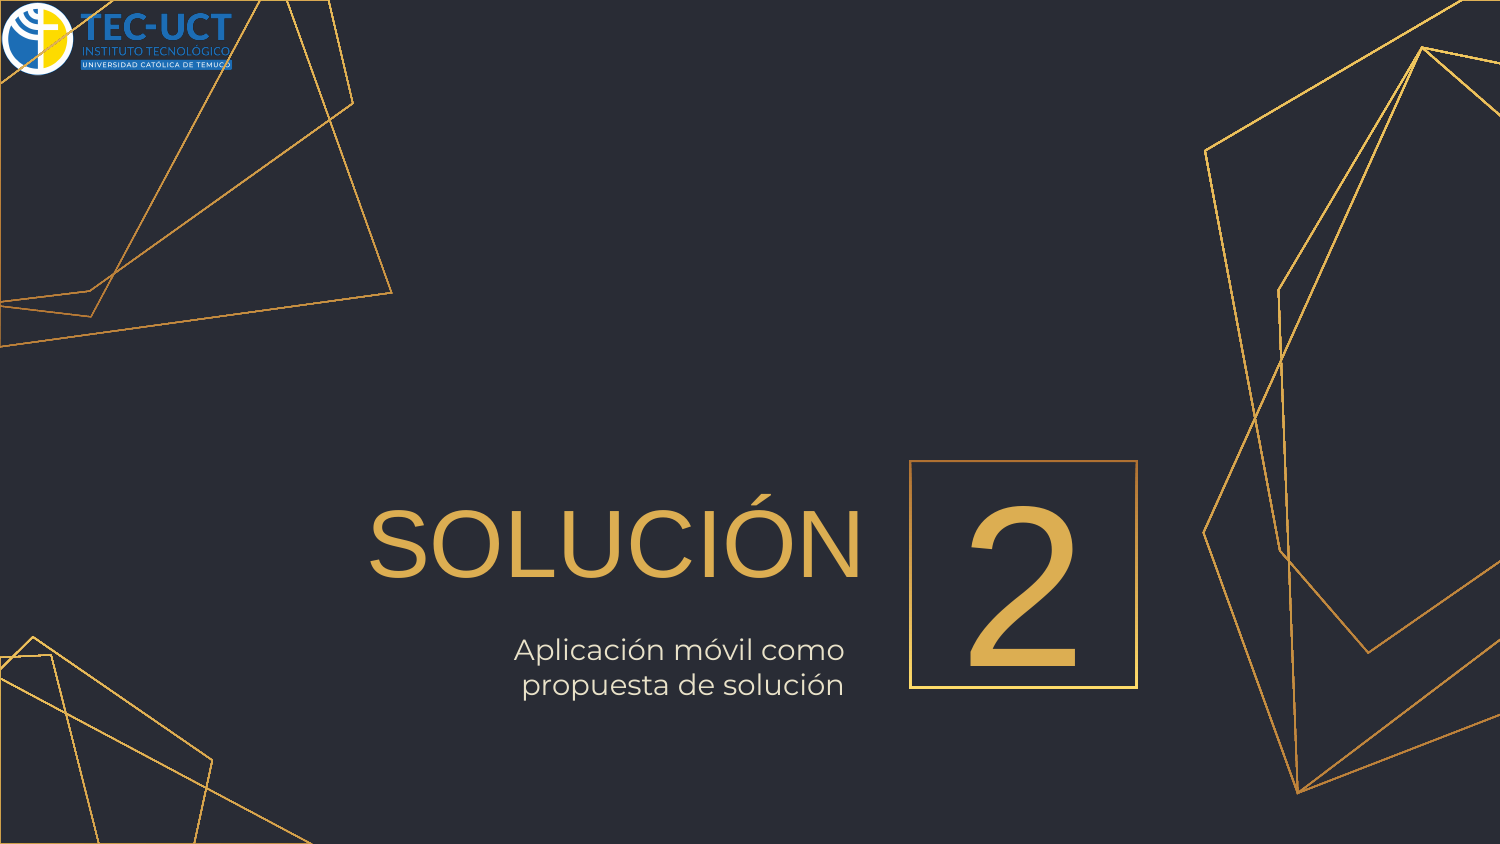

# SOLUCIÓN

2
Aplicación móvil como propuesta de solución